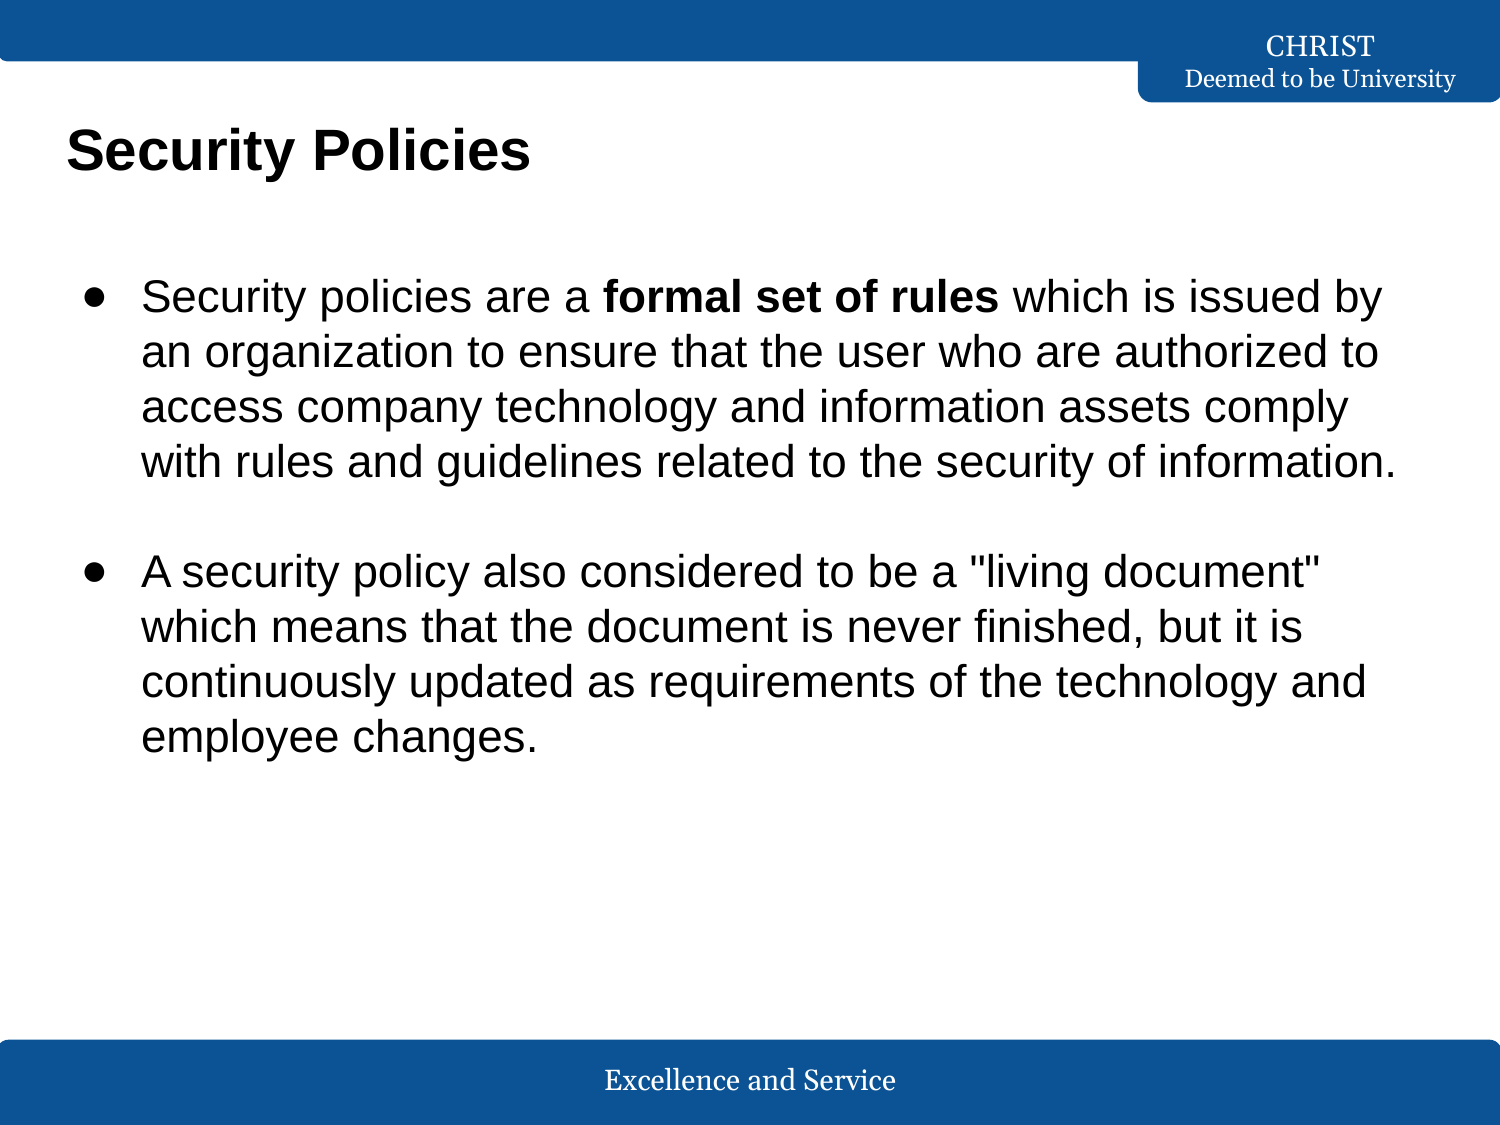

# Security Policies
Security policies are a formal set of rules which is issued by an organization to ensure that the user who are authorized to access company technology and information assets comply with rules and guidelines related to the security of information.

A security policy also considered to be a "living document" which means that the document is never finished, but it is continuously updated as requirements of the technology and employee changes.